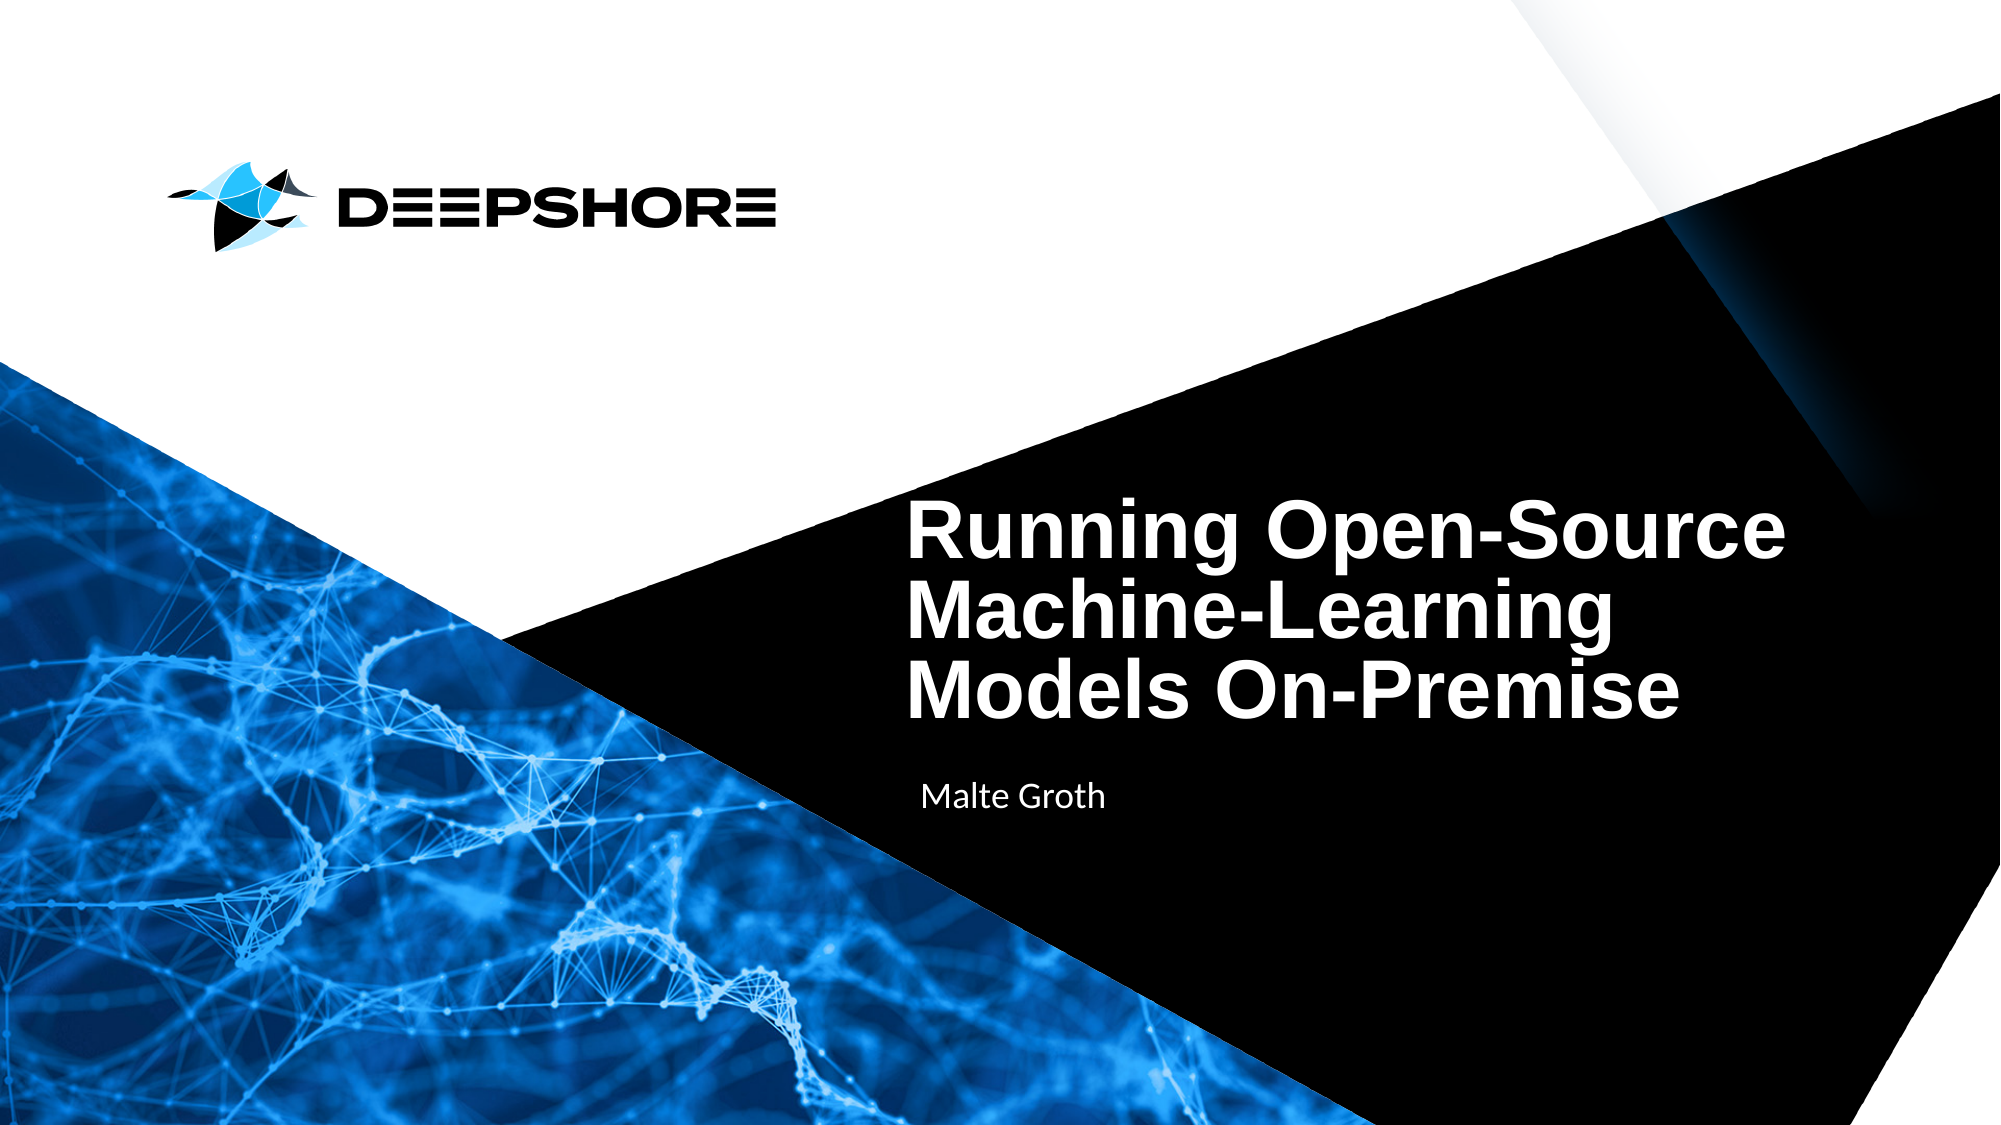

# Running Open-Source Machine-Learning Models On-Premise
Malte Groth